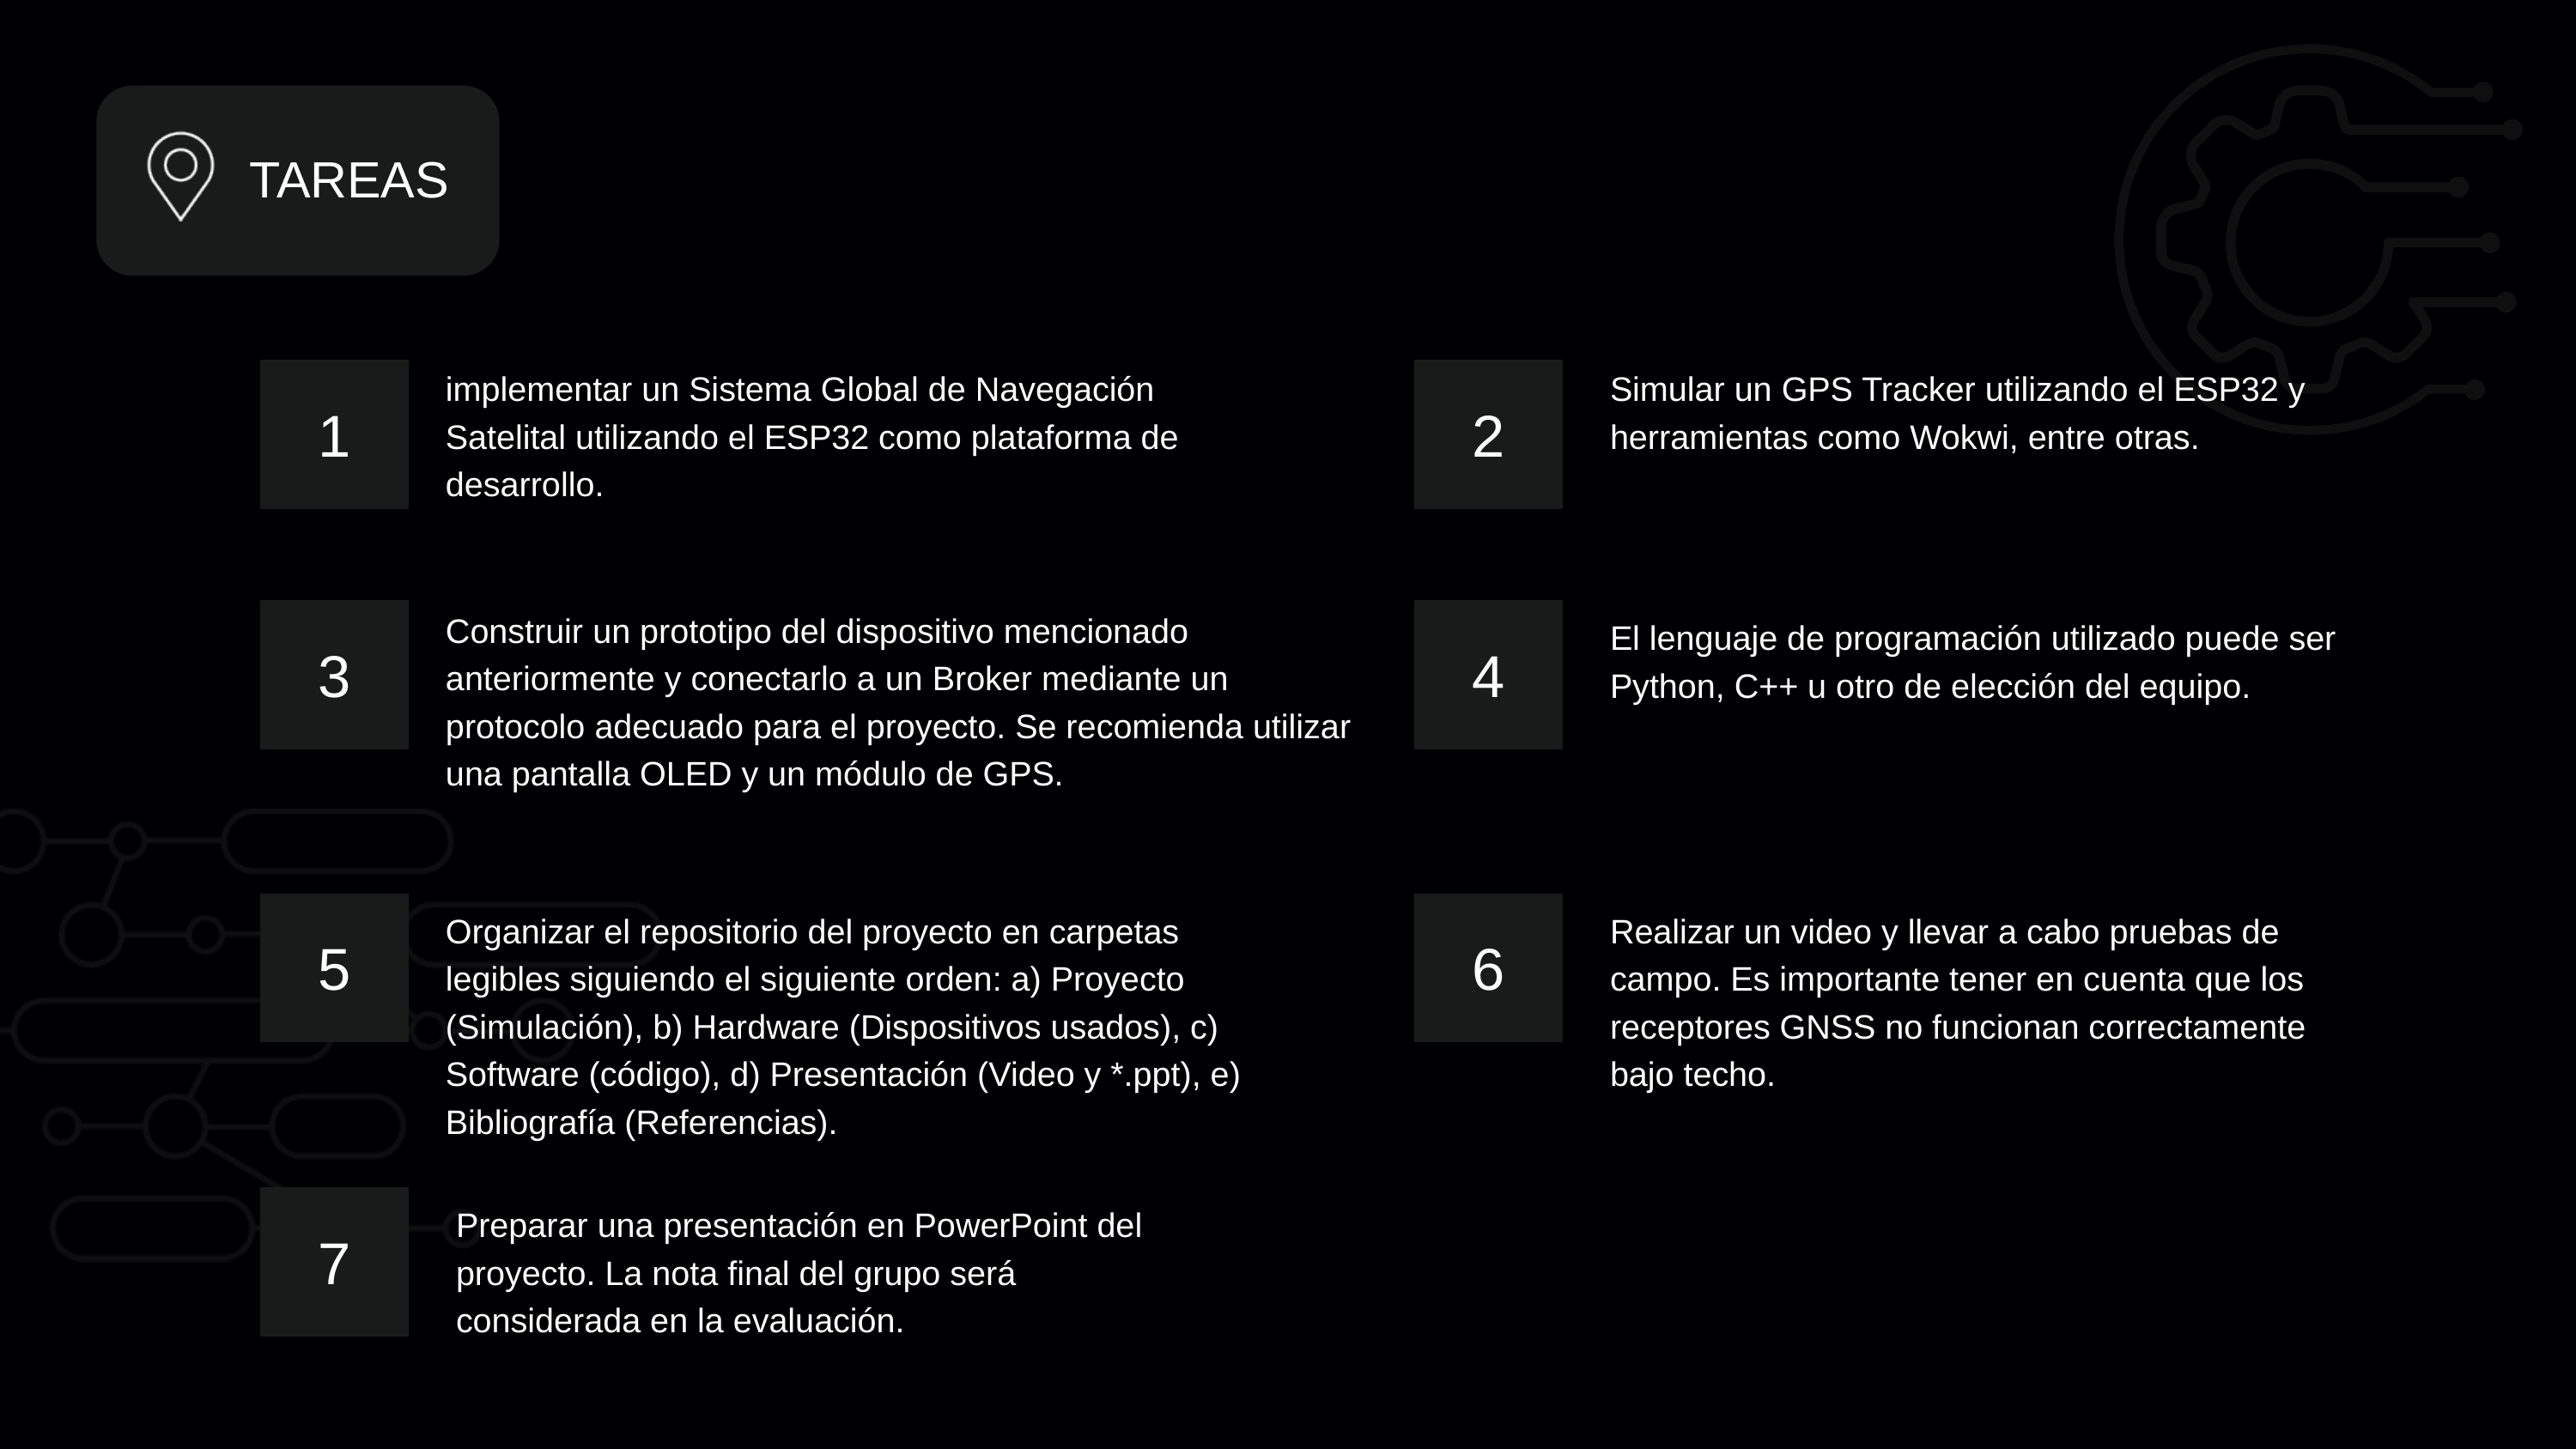

TAREAS

implementar un Sistema Global de Navegación Satelital utilizando el ESP32 como plataforma de desarrollo.
Simular un GPS Tracker utilizando el ESP32 y herramientas como Wokwi, entre otras.
1
2

Construir un prototipo del dispositivo mencionado anteriormente y conectarlo a un Broker mediante un protocolo adecuado para el proyecto. Se recomienda utilizar una pantalla OLED y un módulo de GPS.

El lenguaje de programación utilizado puede ser Python, C++ u otro de elección del equipo.
3
4

Organizar el repositorio del proyecto en carpetas legibles siguiendo el siguiente orden: a) Proyecto (Simulación), b) Hardware (Dispositivos usados), c) Software (código), d) Presentación (Video y *.ppt), e) Bibliografía (Referencias).
Realizar un video y llevar a cabo pruebas de campo. Es importante tener en cuenta que los receptores GNSS no funcionan correctamente bajo techo.
5
6

Preparar una presentación en PowerPoint del proyecto. La nota final del grupo será considerada en la evaluación.
7